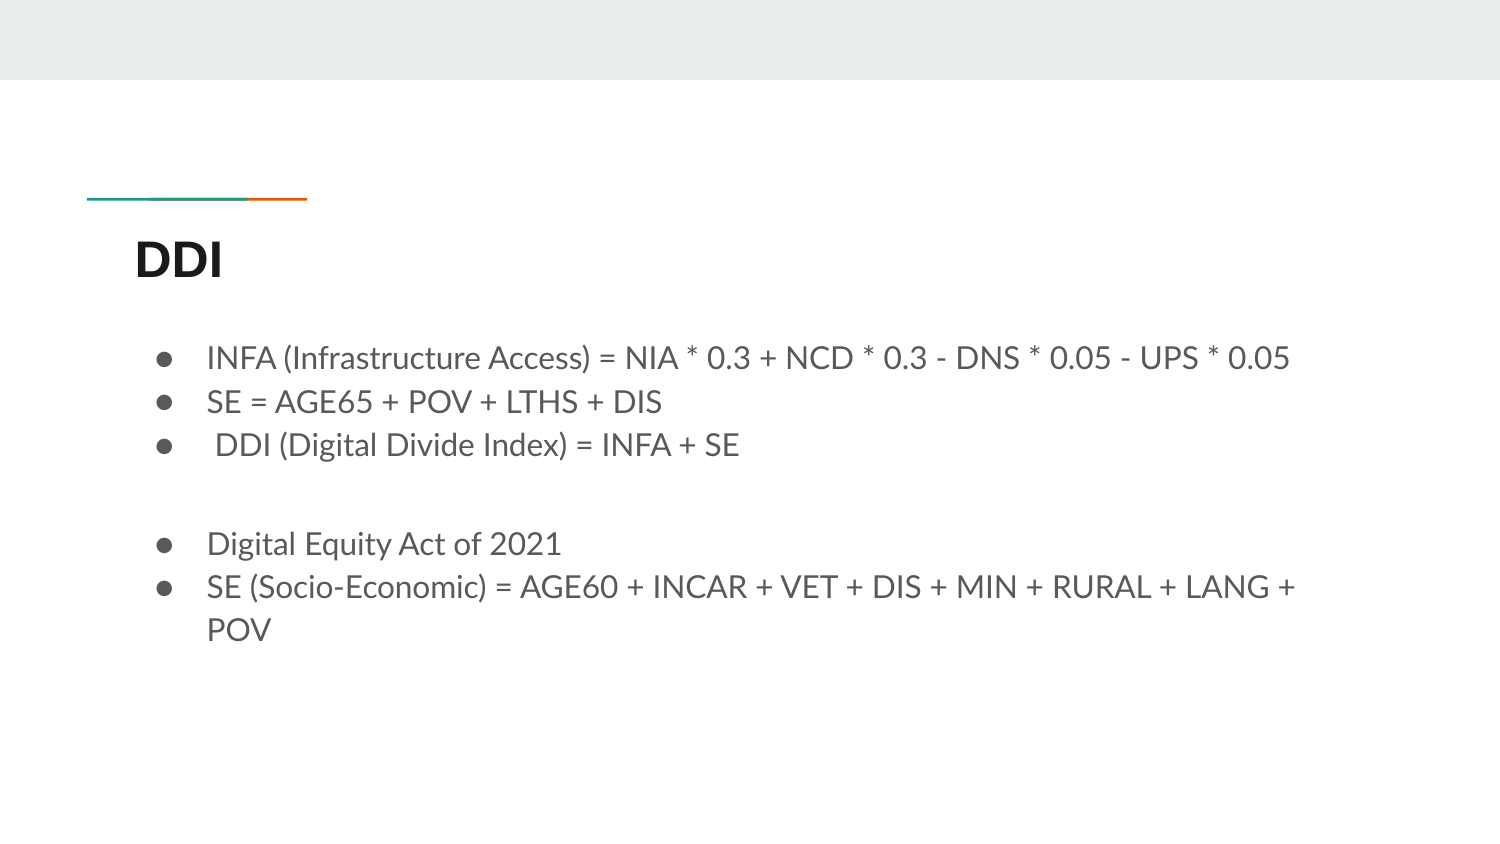

# DDI

INFA (Infrastructure Access) = NIA * 0.3 + NCD * 0.3 - DNS * 0.05 - UPS * 0.05
SE = AGE65 + POV + LTHS + DIS
 DDI (Digital Divide Index) = INFA + SE

Digital Equity Act of 2021
SE (Socio-Economic) = AGE60 + INCAR + VET + DIS + MIN + RURAL + LANG + POV